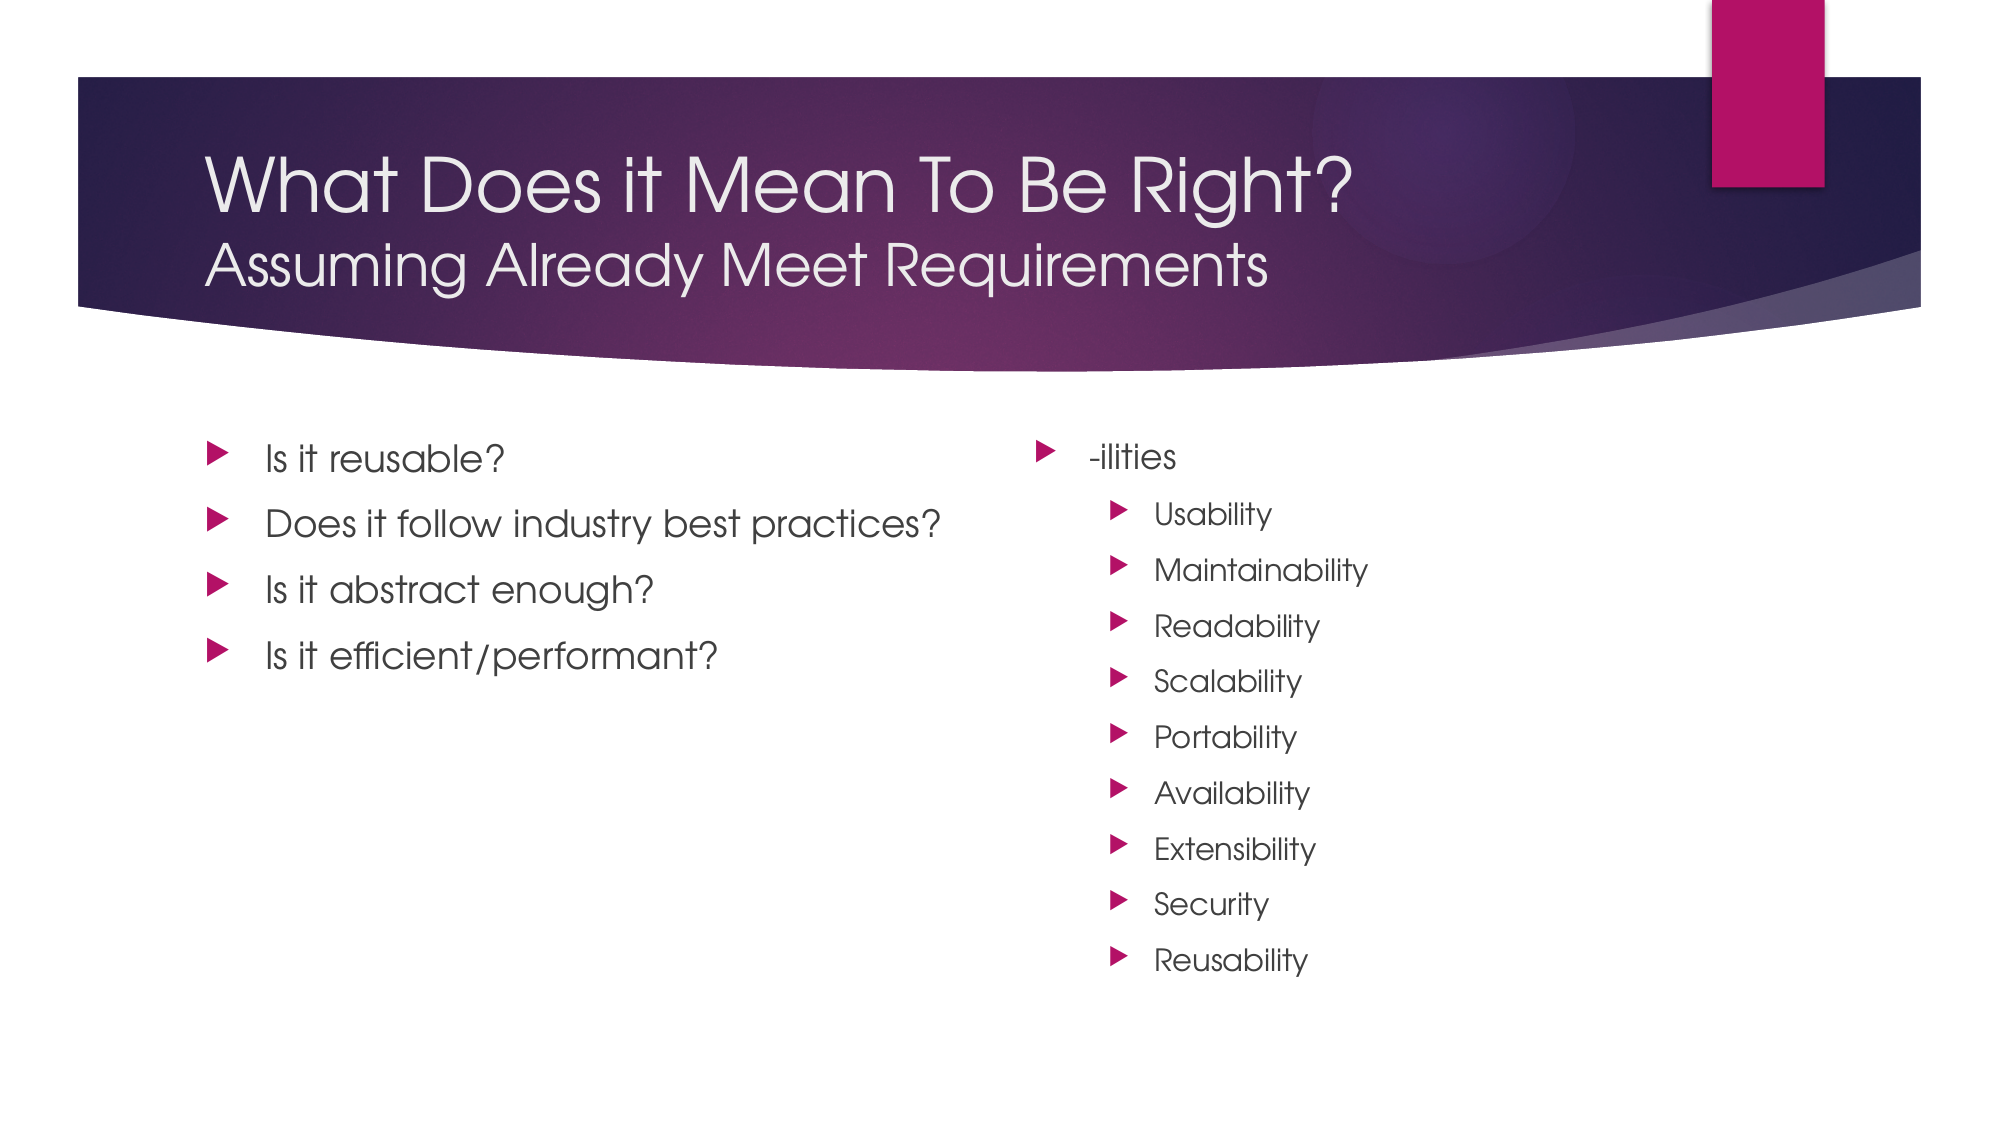

# What Does it Mean To Be Right? Assuming Already Meet Requirements
Is it reusable?
Does it follow industry best practices?
Is it abstract enough?
Is it efficient/performant?
-ilities
Usability
Maintainability
Readability
Scalability
Portability
Availability
Extensibility
Security
Reusability